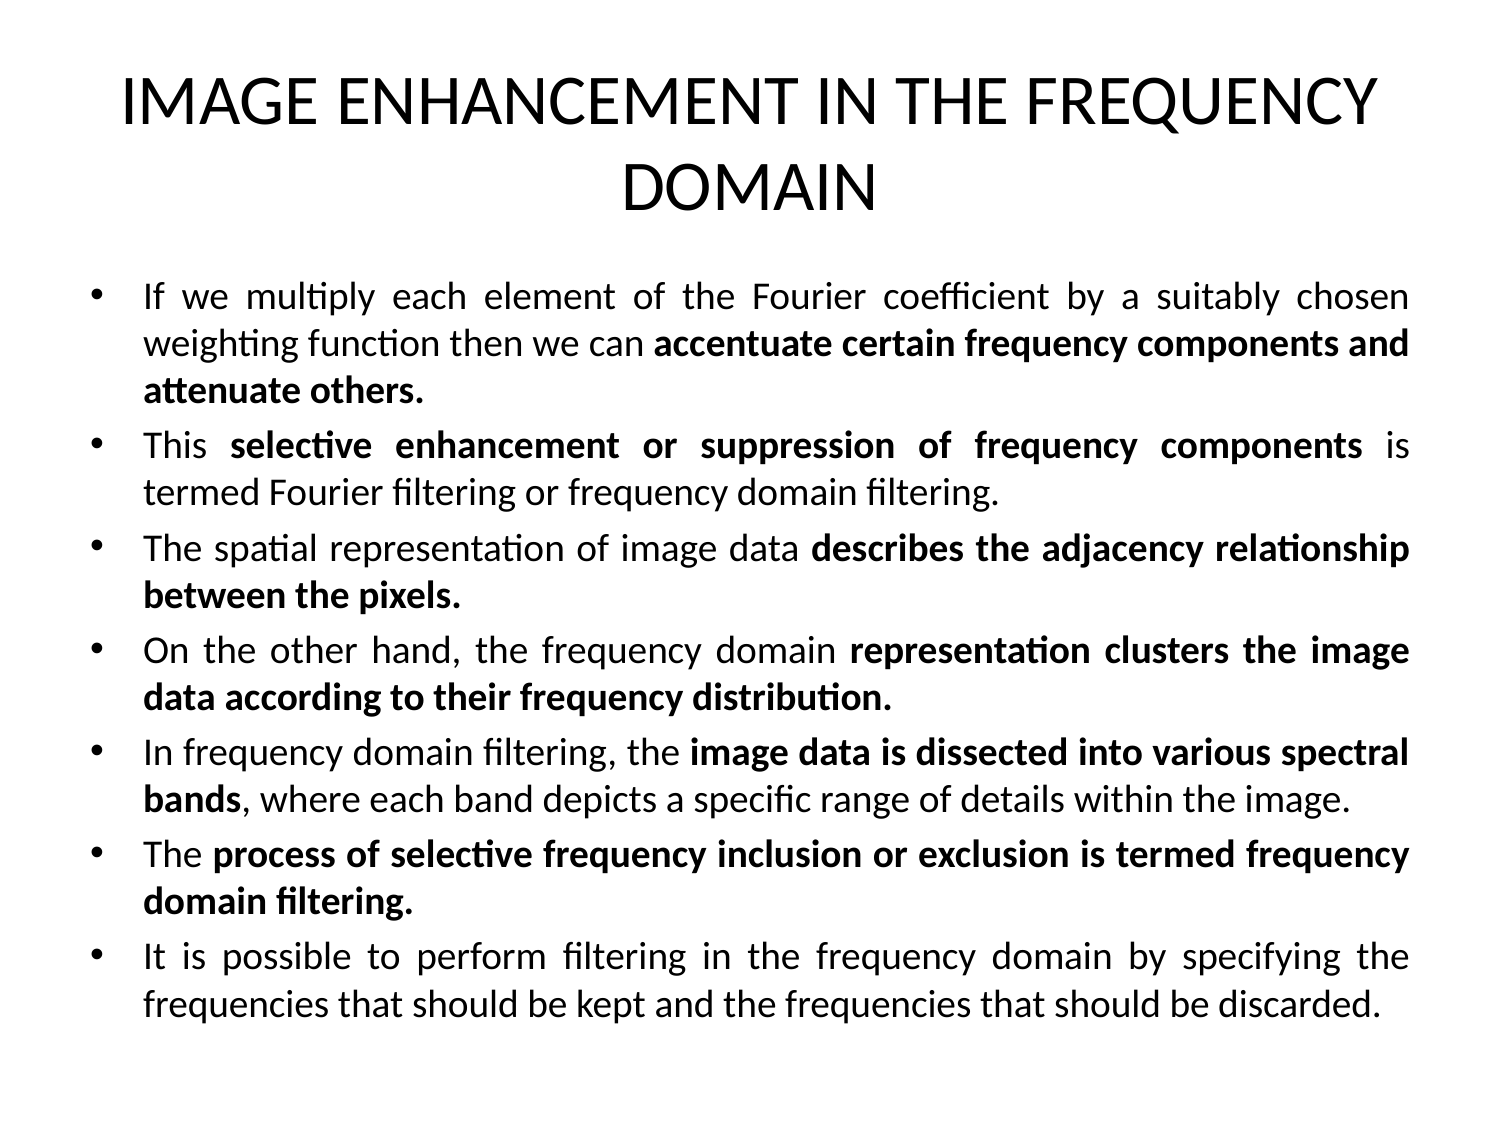

# IMAGE ENHANCEMENT IN THE FREQUENCY DOMAIN
If we multiply each element of the Fourier coefficient by a suitably chosen weighting function then we can accentuate certain frequency components and attenuate others.
This selective enhancement or suppression of frequency components is termed Fourier filtering or frequency domain filtering.
The spatial representation of image data describes the adjacency relationship between the pixels.
On the other hand, the frequency domain representation clusters the image data according to their frequency distribution.
In frequency domain filtering, the image data is dissected into various spectral bands, where each band depicts a specific range of details within the image.
The process of selective frequency inclusion or exclusion is termed frequency domain filtering.
It is possible to perform filtering in the frequency domain by specifying the frequencies that should be kept and the frequencies that should be discarded.